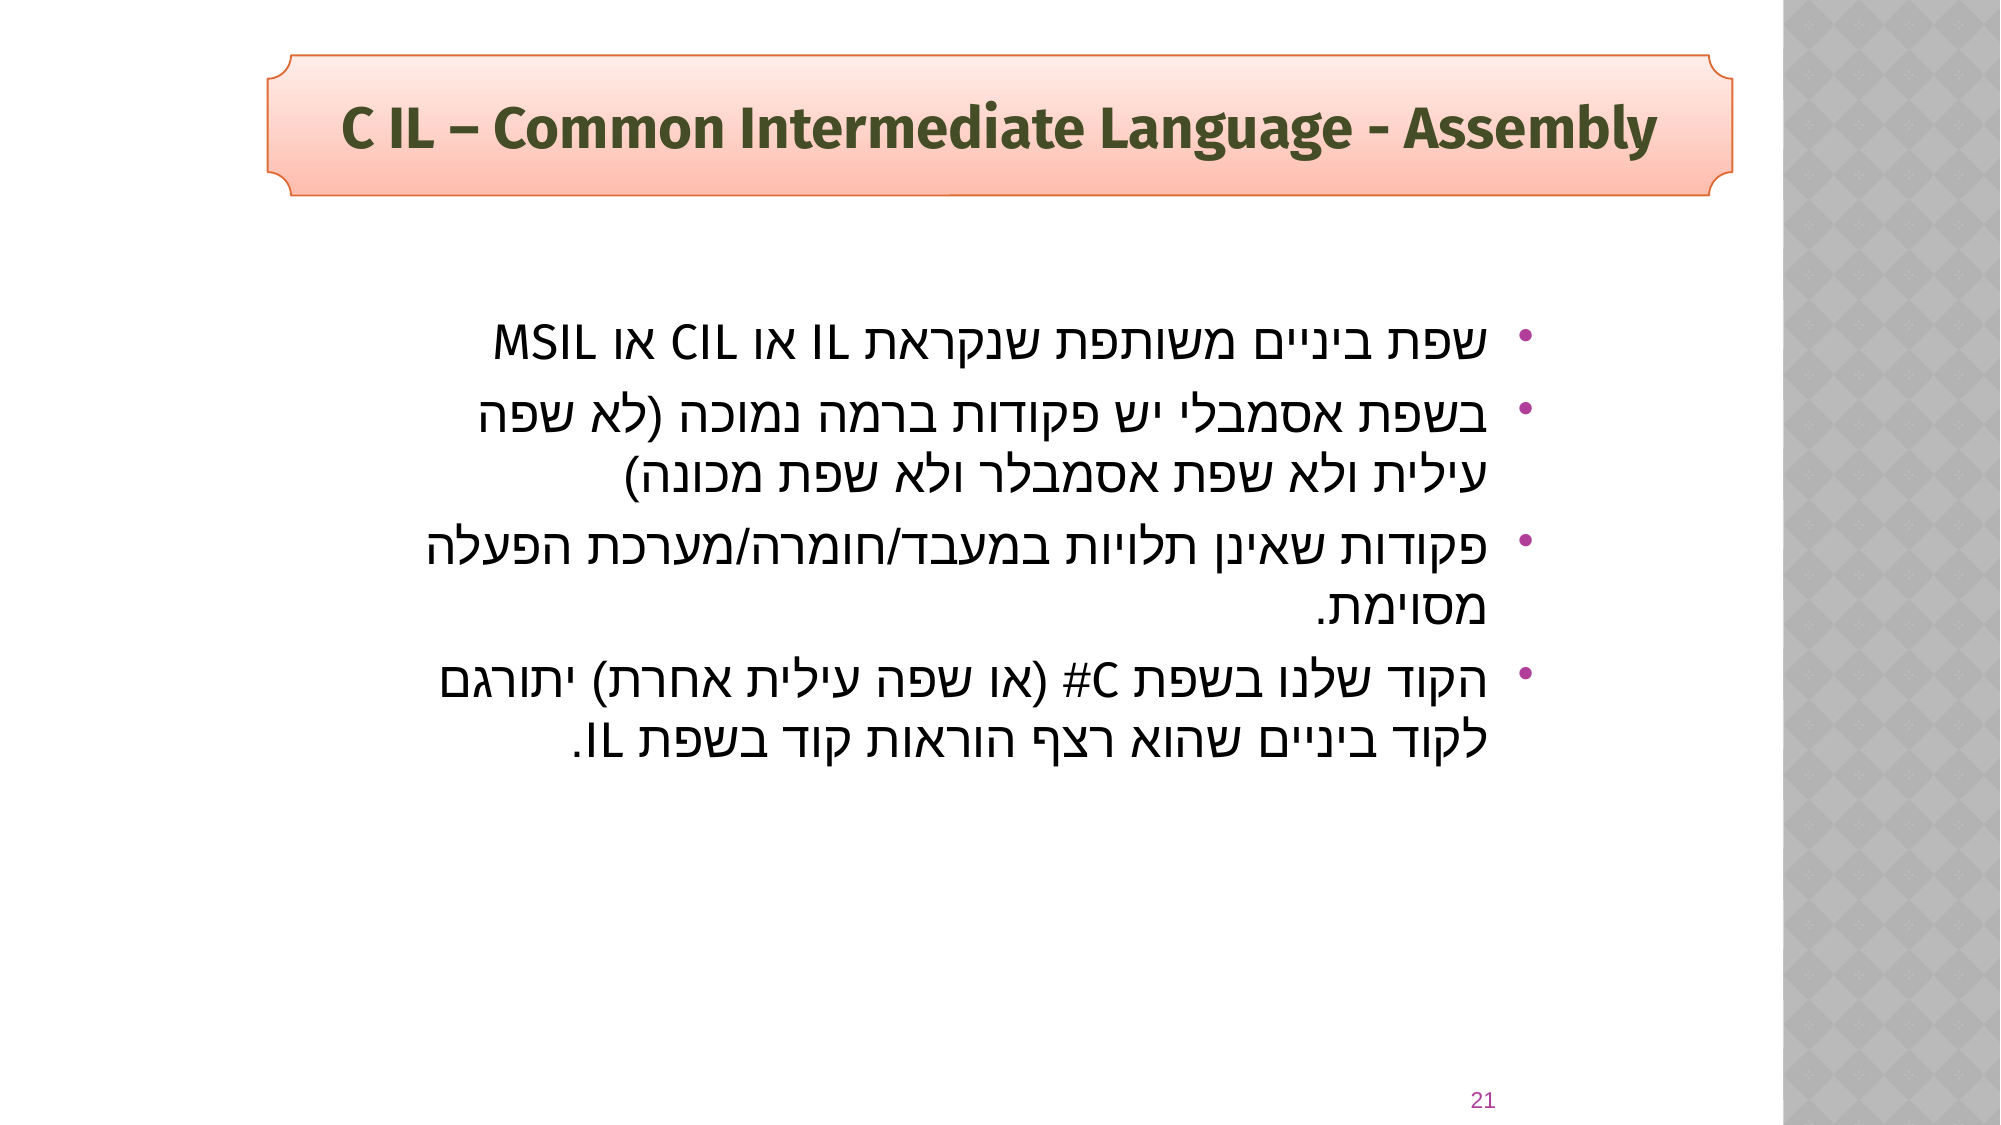

C IL – Common Intermediate Language - Assembly
שפת ביניים משותפת שנקראת IL או CIL או MSIL
בשפת אסמבלי יש פקודות ברמה נמוכה (לא שפה עילית ולא שפת אסמבלר ולא שפת מכונה)
פקודות שאינן תלויות במעבד/חומרה/מערכת הפעלה מסוימת.
הקוד שלנו בשפת C# (או שפה עילית אחרת) יתורגם לקוד ביניים שהוא רצף הוראות קוד בשפת IL.

21